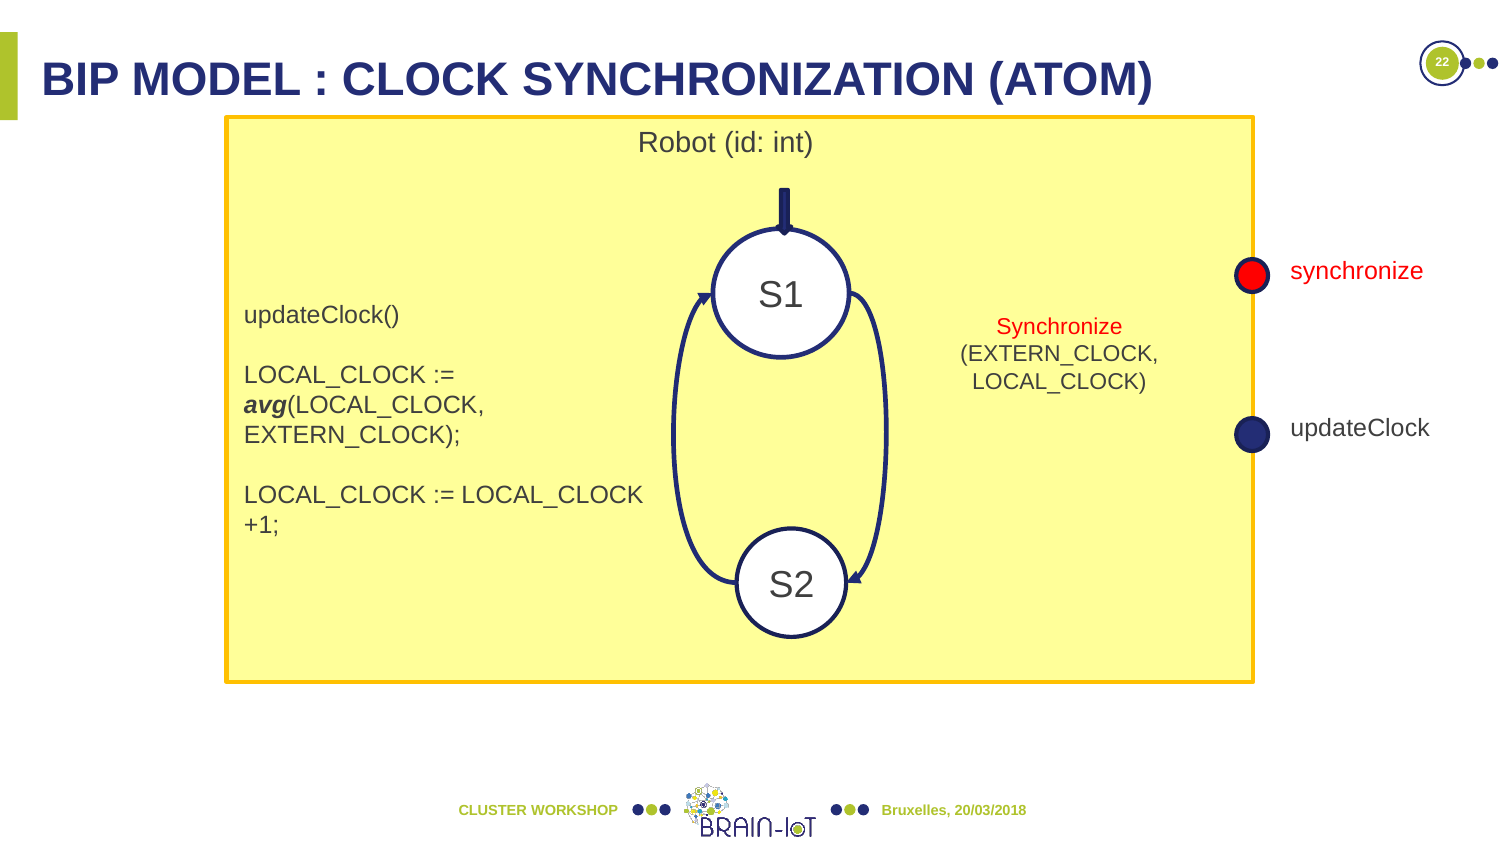

22
# BIP Model : Clock SYNCHRONIZATION (Atom)
Robot (id: int)

S1
synchronize

updateClock()

LOCAL_CLOCK := avg(LOCAL_CLOCK, EXTERN_CLOCK);

LOCAL_CLOCK := LOCAL_CLOCK +1;

Synchronize
(EXTERN_CLOCK, LOCAL_CLOCK)

updateClock

S2
CLUSTER WORKSHOP
Bruxelles, 20/03/2018